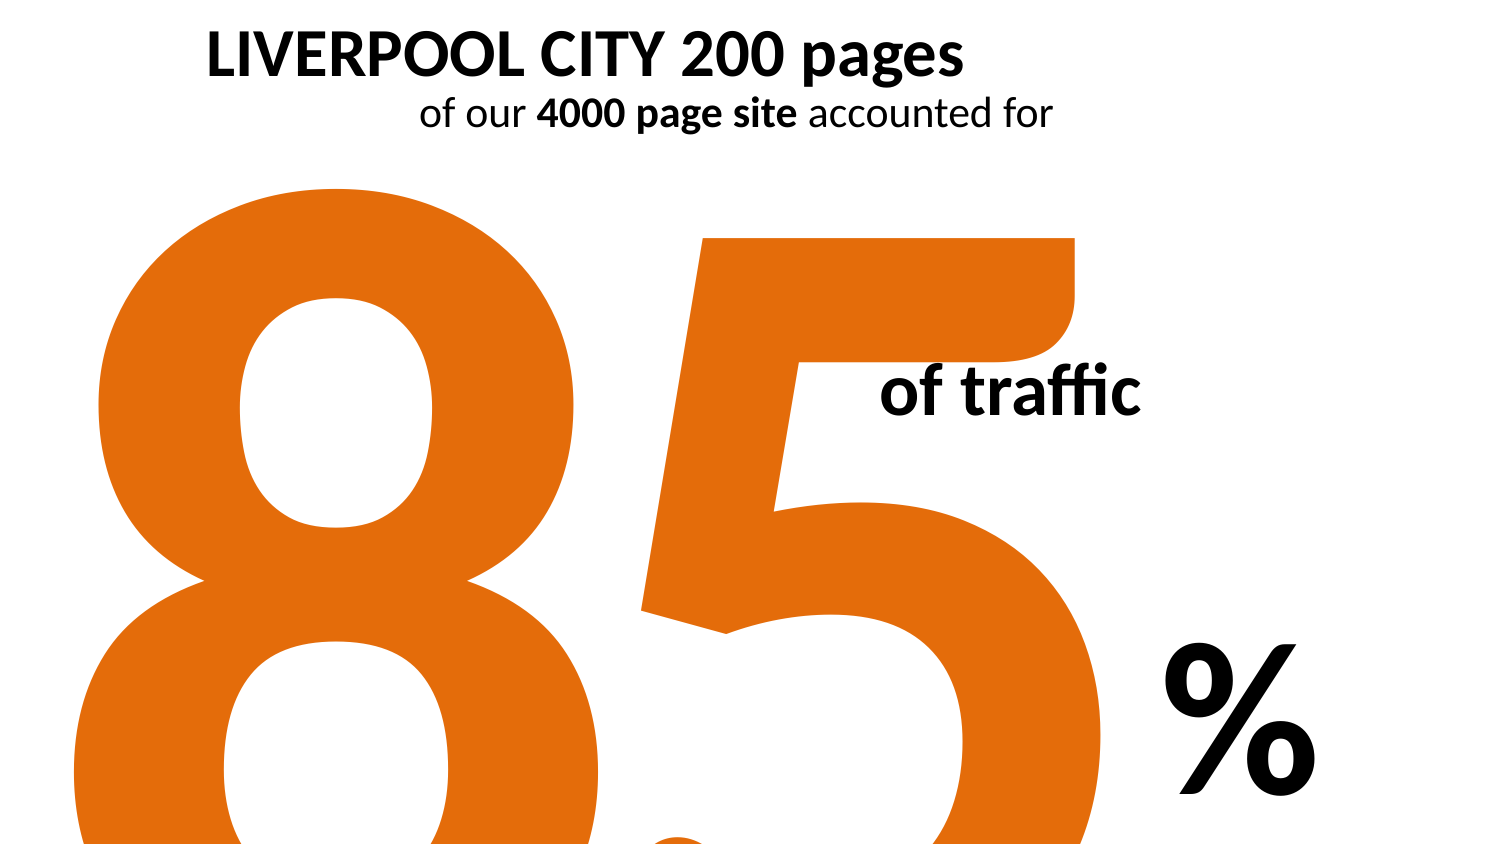

85%
LIVERPOOL CITY 200 pages
of our 4000 page site accounted for
of traffic